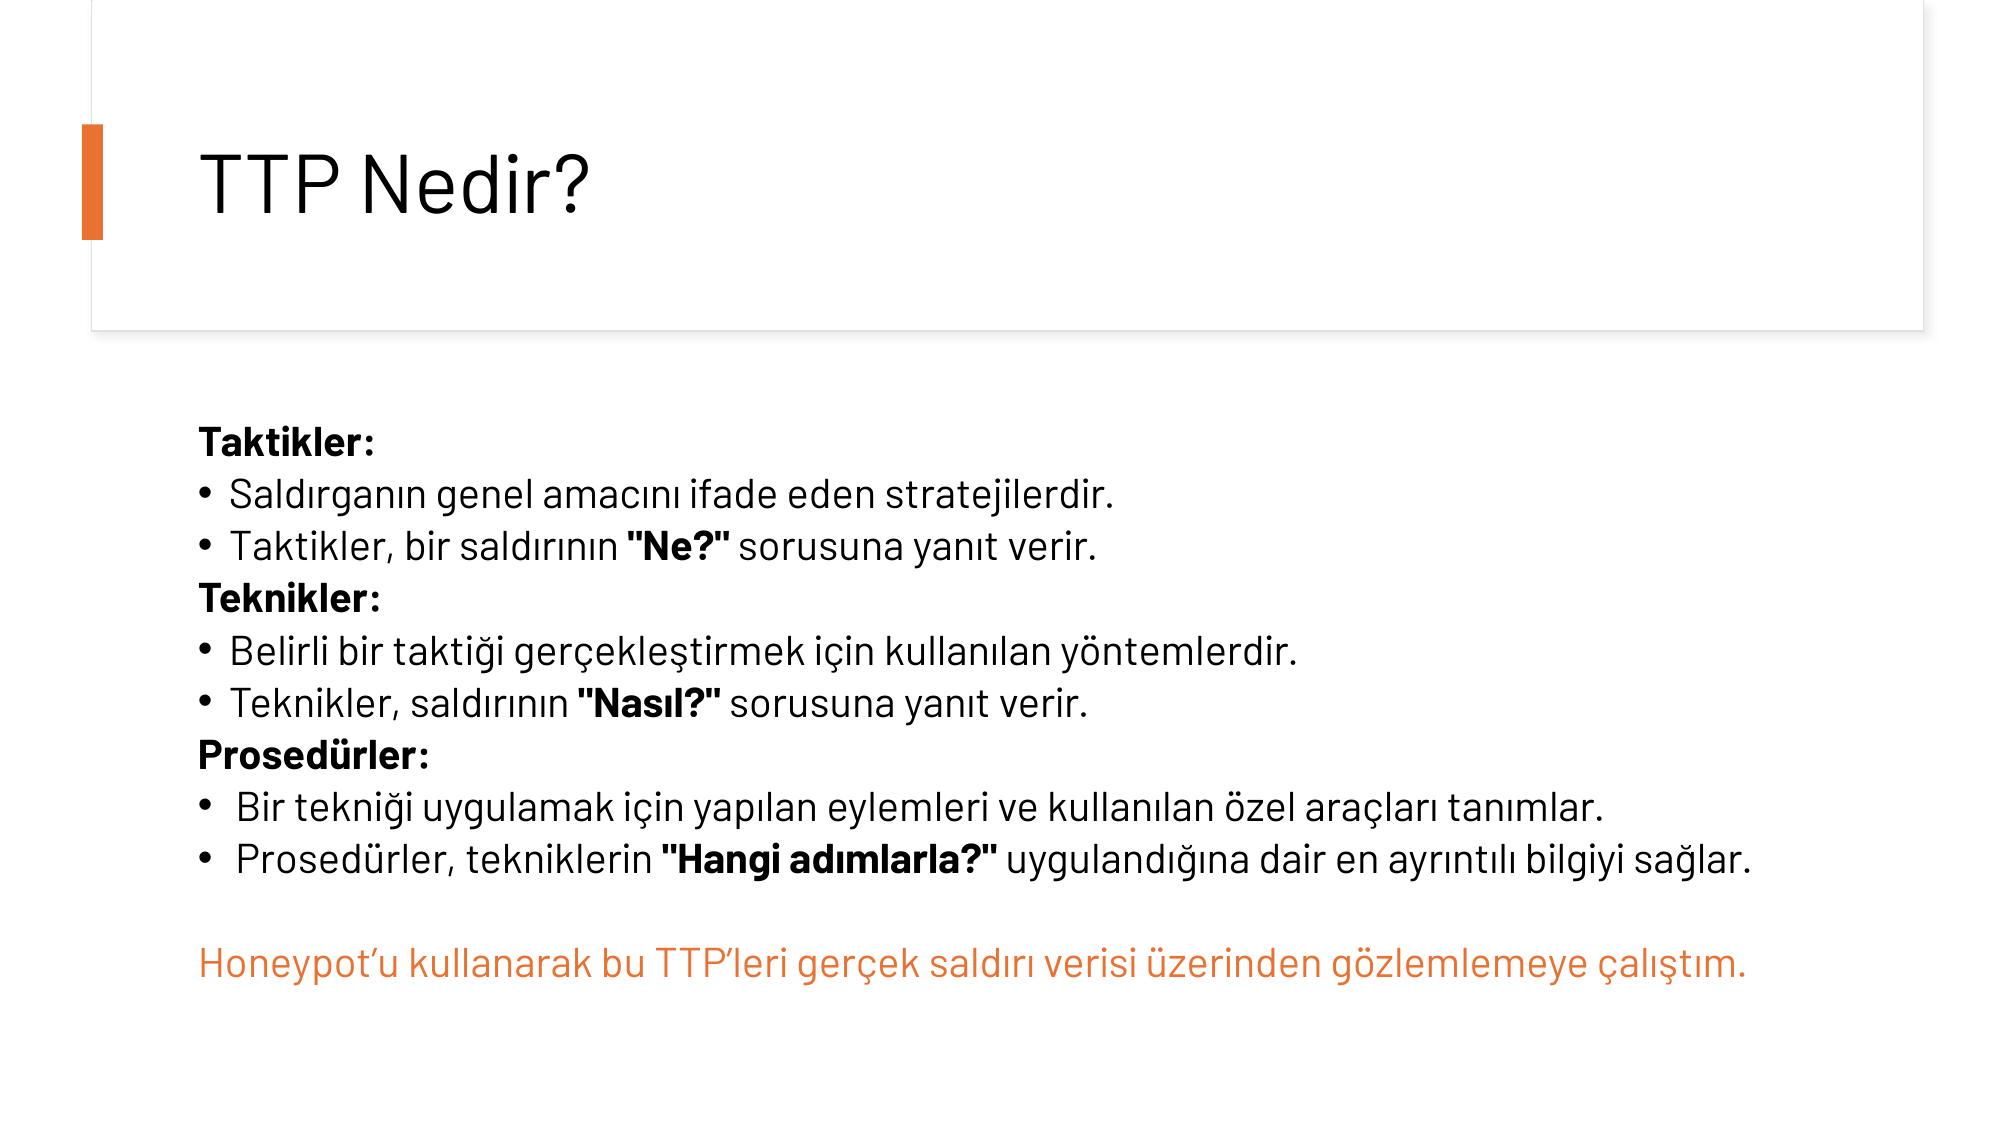

# TTP Nedir?

Taktikler:
  Saldırganın genel amacını ifade eden stratejilerdir.
  Taktikler, bir saldırının "Ne?" sorusuna yanıt verir.
Teknikler:
  Belirli bir taktiği gerçekleştirmek için kullanılan yöntemlerdir.
  Teknikler, saldırının "Nasıl?" sorusuna yanıt verir.
Prosedürler:
Bir tekniği uygulamak için yapılan eylemleri ve kullanılan özel araçları tanımlar.
Prosedürler, tekniklerin "Hangi adımlarla?" uygulandığına dair en ayrıntılı bilgiyi sağlar.

Honeypot’u kullanarak bu TTP’leri gerçek saldırı verisi üzerinden gözlemlemeye çalıştım.